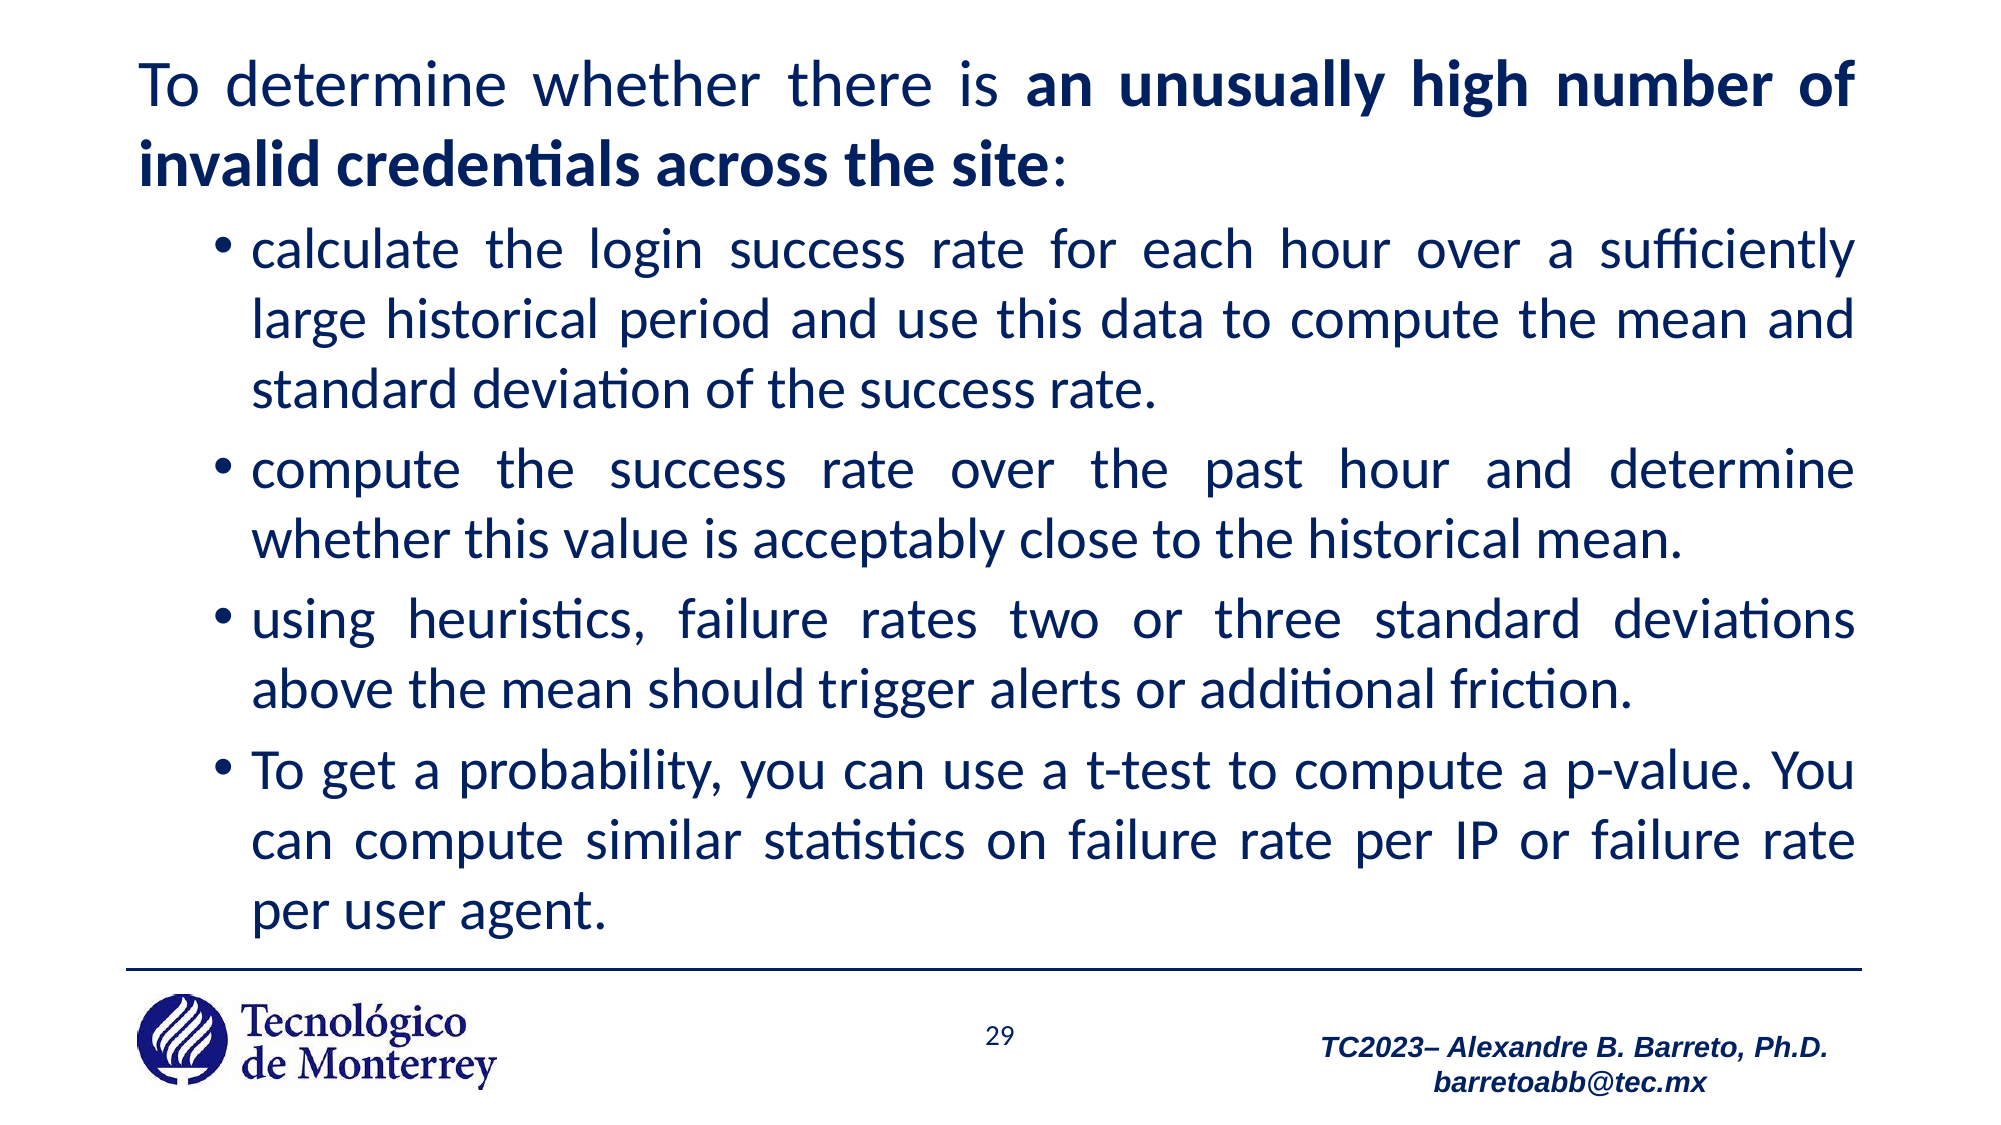

To determine whether there is an unusually high number of invalid credentials across the site:
calculate the login success rate for each hour over a sufficiently large historical period and use this data to compute the mean and standard deviation of the success rate.
compute the success rate over the past hour and determine whether this value is acceptably close to the historical mean.
using heuristics, failure rates two or three standard deviations above the mean should trigger alerts or additional friction.
To get a probability, you can use a t-test to compute a p-value. You can compute similar statistics on failure rate per IP or failure rate per user agent.